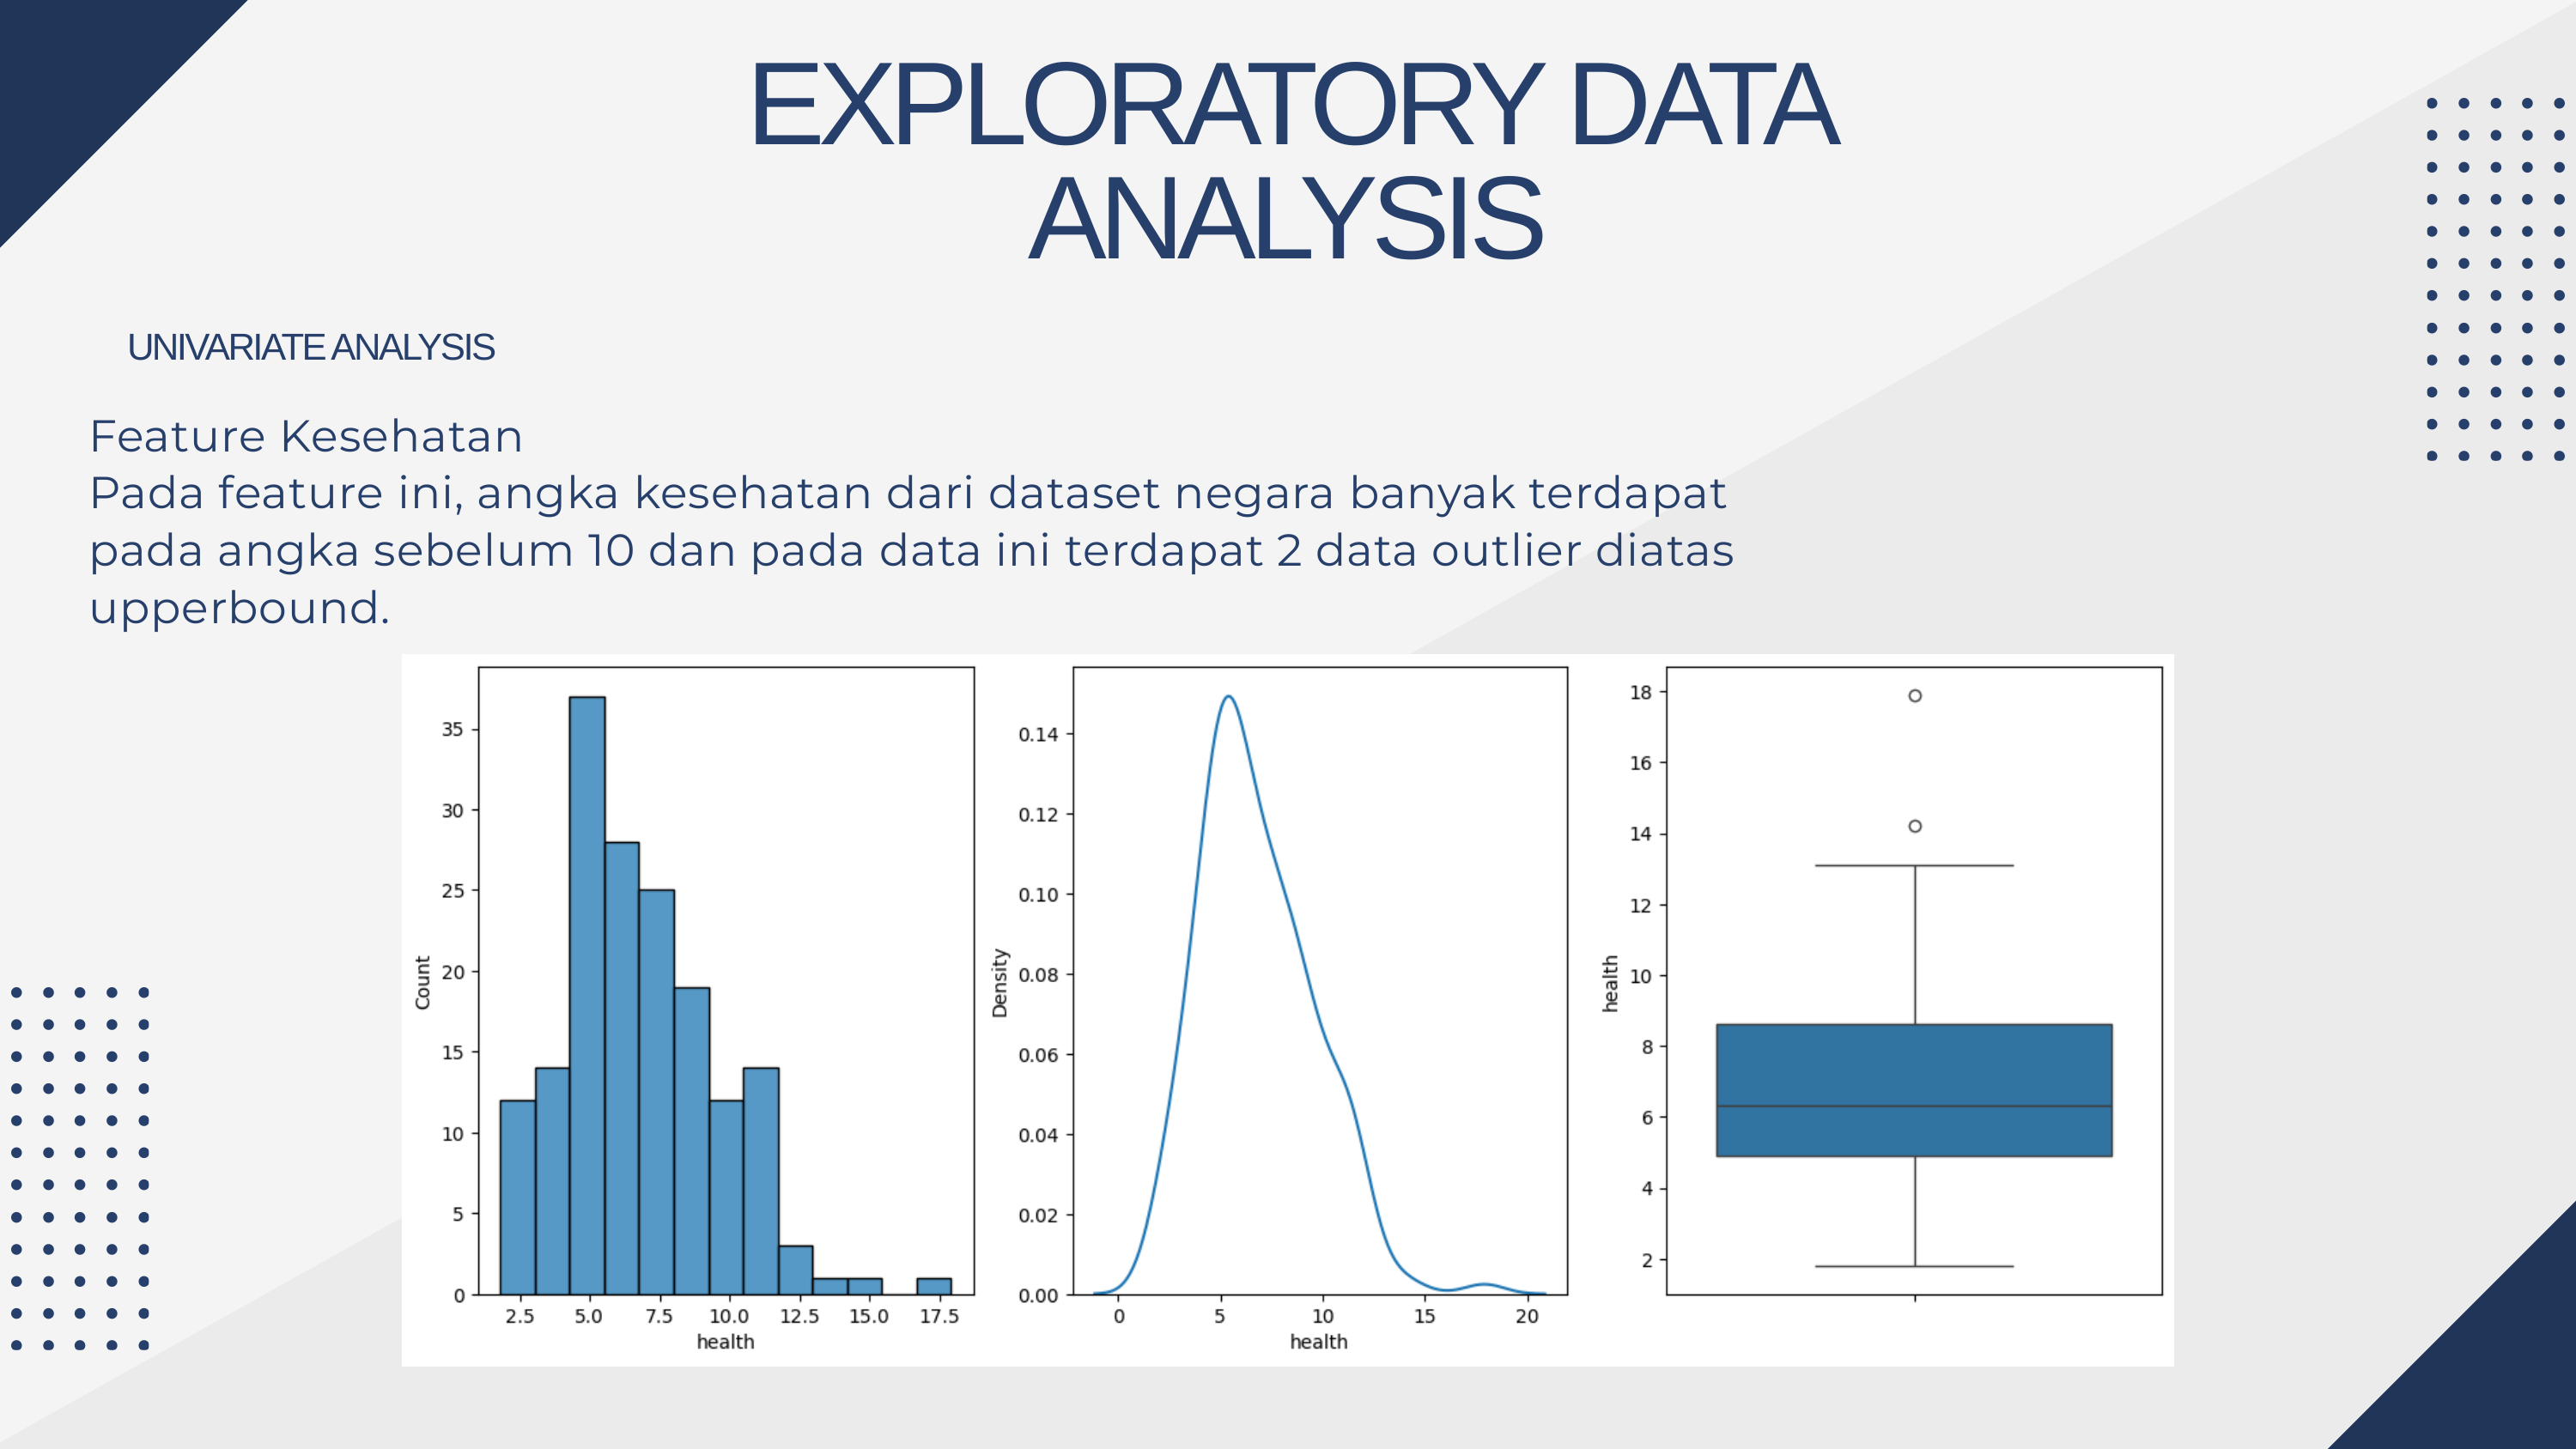

EXPLORATORY DATA ANALYSIS

UNIVARIATE ANALYSIS
Feature Kesehatan
Pada feature ini, angka kesehatan dari dataset negara banyak terdapat
pada angka sebelum 10 dan pada data ini terdapat 2 data outlier diatas
upperbound.